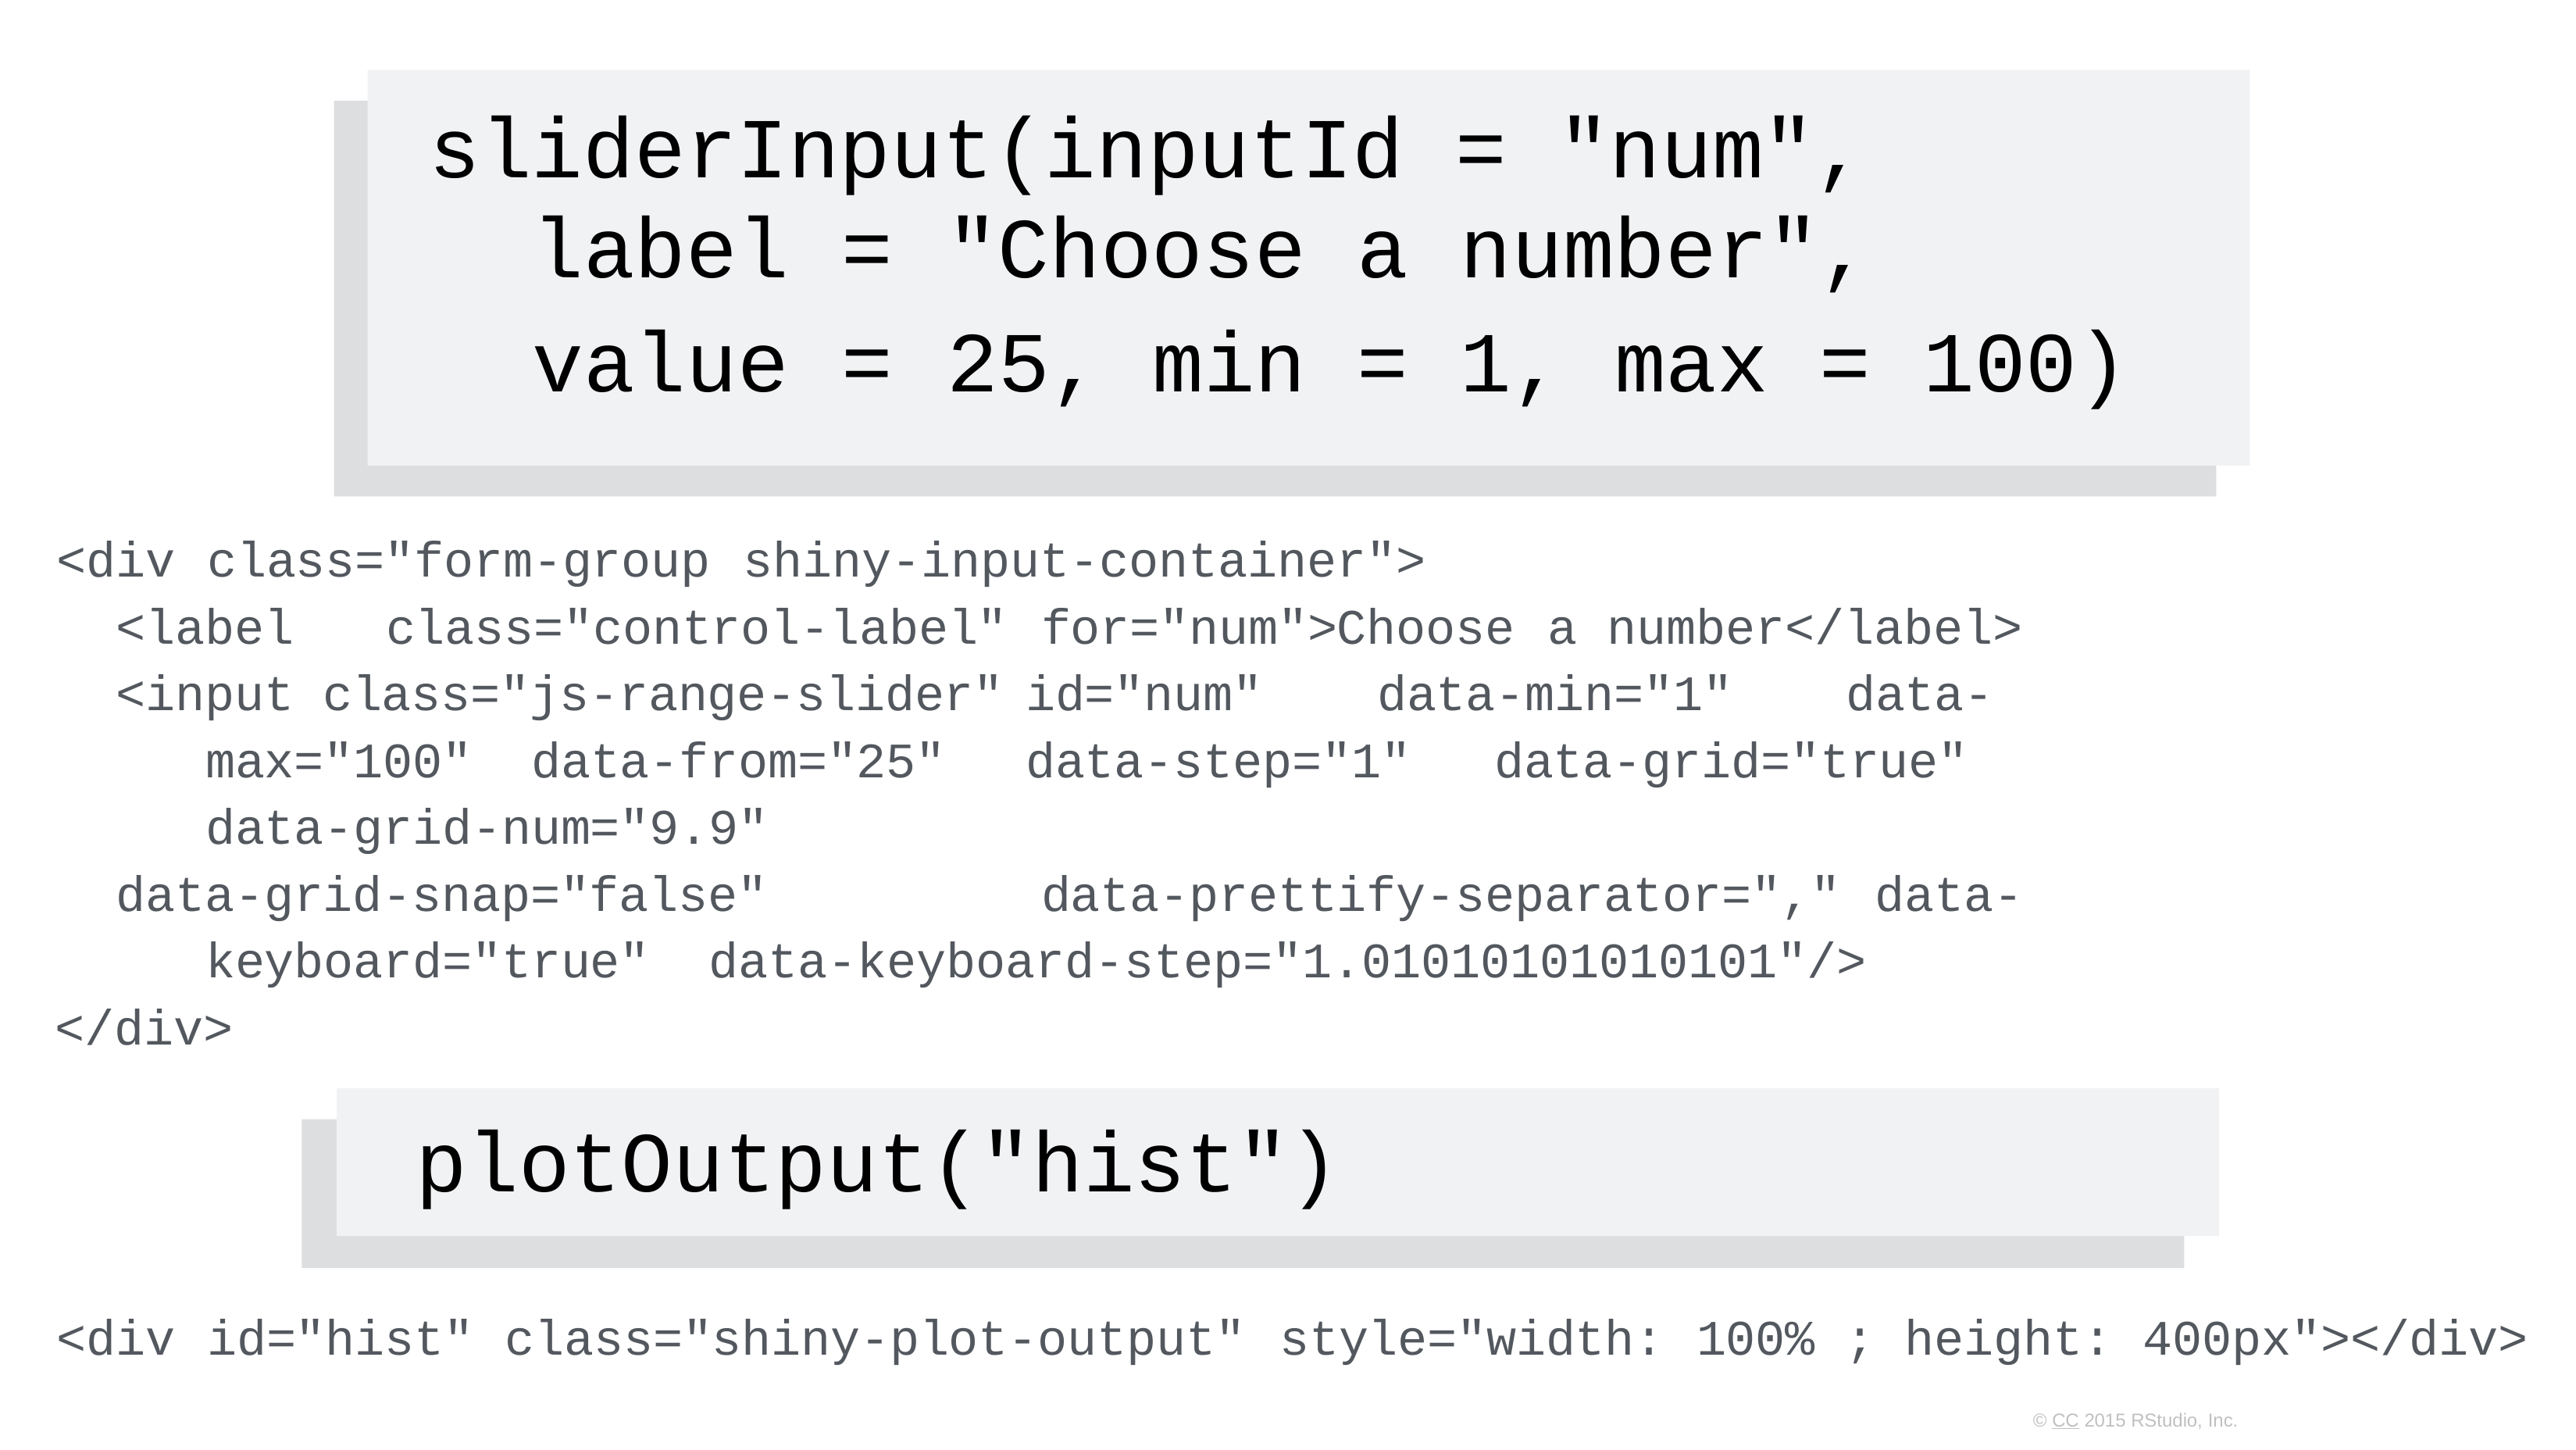

# sliderInput(inputId = "num",
| label | = | "Choose | a | number", |  |
| --- | --- | --- | --- | --- | --- |
| value | = | 25, min | = | 1, max = | 100) |
<div	class="form-group	shiny-input-container">
<label	class="control-label"	for="num">Choose	a	number</label>
<input	class="js-range-slider"	id="num"	data-min="1"	data-max="100"  data-from="25"	data-step="1"	data-grid="true"	data-grid-num="9.9"
data-grid-snap="false"	data-prettify-separator=","	data-keyboard="true"  data-keyboard-step="1.01010101010101"/>
</div>

plotOutput("hist")
<div	id="hist"	class="shiny-plot-output"	style="width:	100%	;	height:	400px"></div>
© CC 2015 RStudio, Inc.